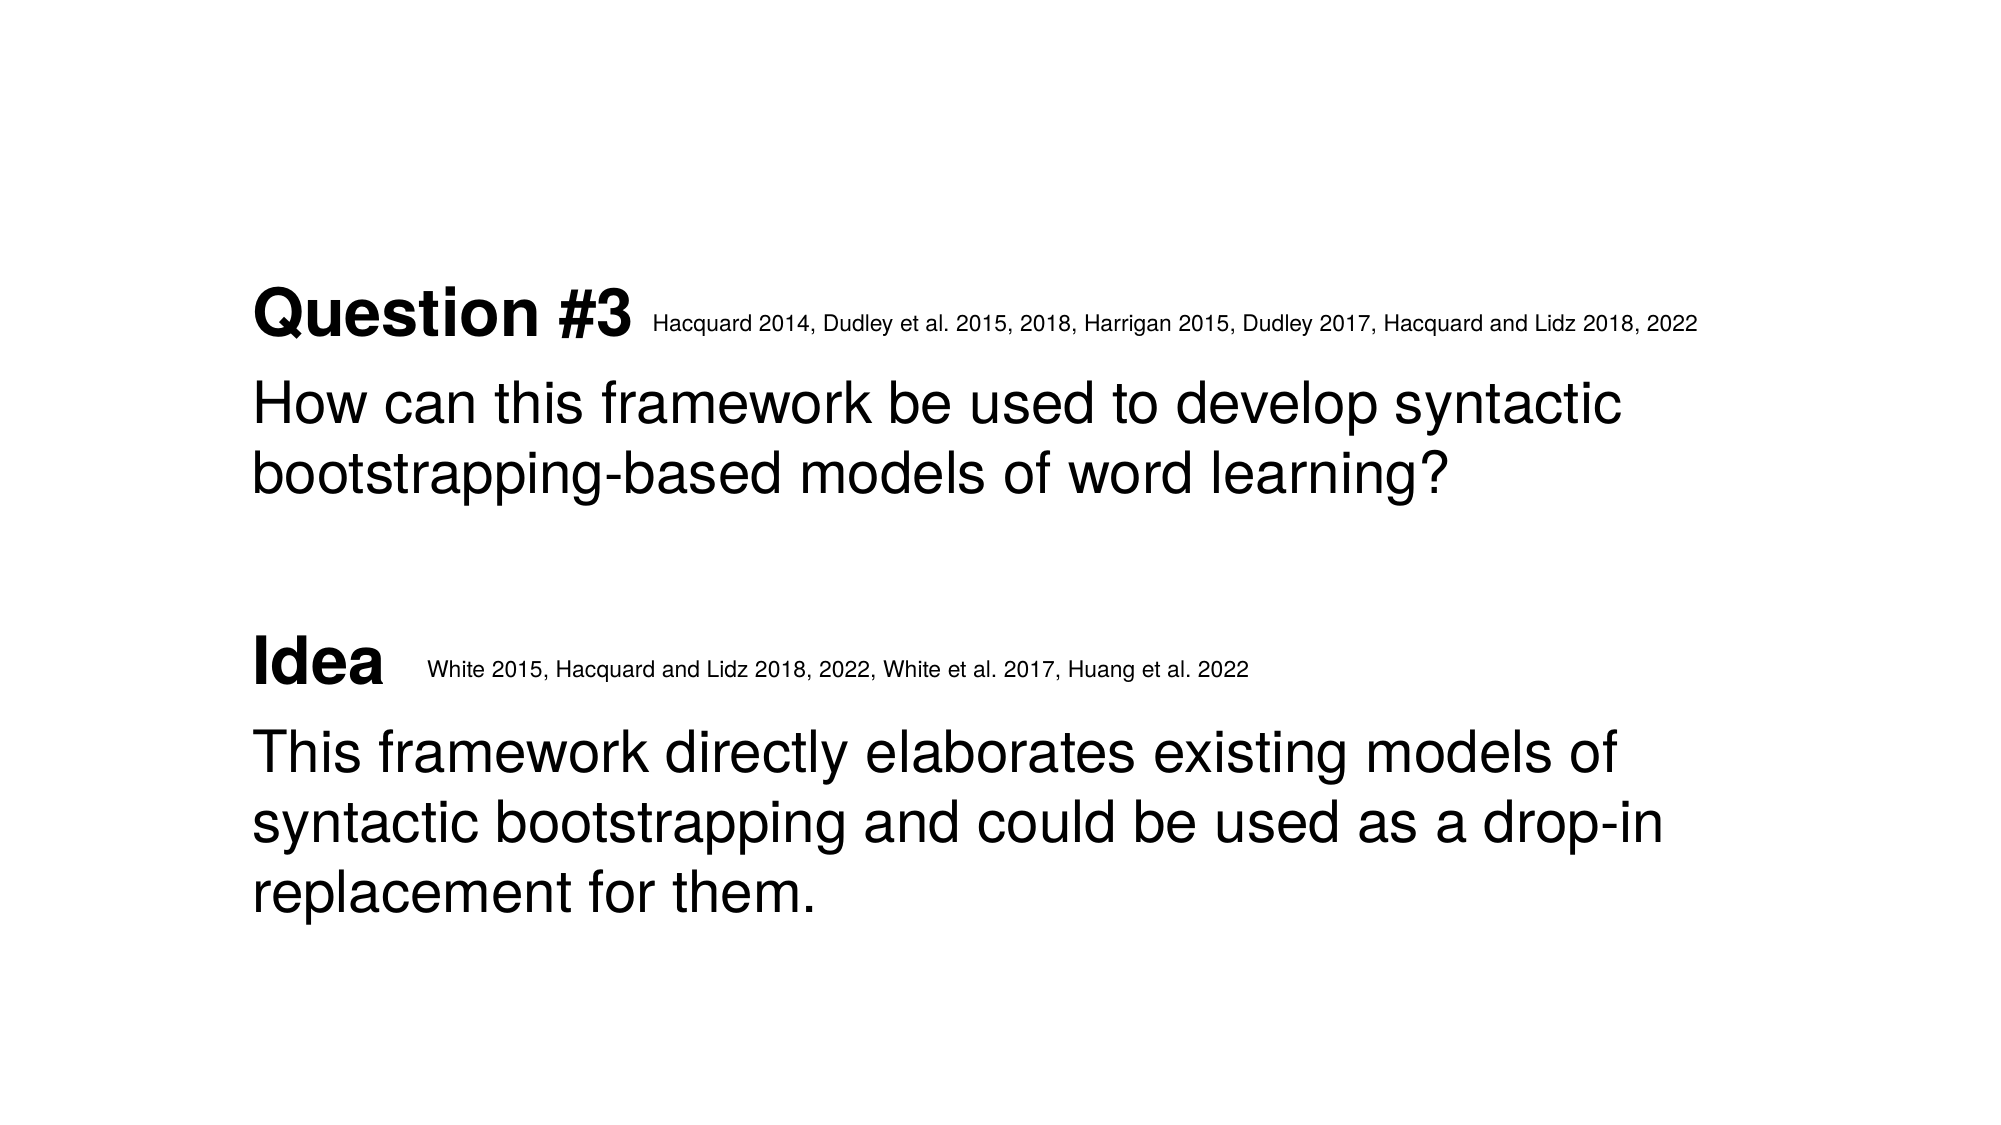

Question #3
How can this framework be used to develop syntactic bootstrapping-based models of word learning?
Hacquard 2014, Dudley et al. 2015, 2018, Harrigan 2015, Dudley 2017, Hacquard and Lidz 2018, 2022
Idea
This framework directly elaborates existing models of syntactic bootstrapping and could be used as a drop-in replacement for them.

White 2015, Hacquard and Lidz 2018, 2022, White et al. 2017, Huang et al. 2022